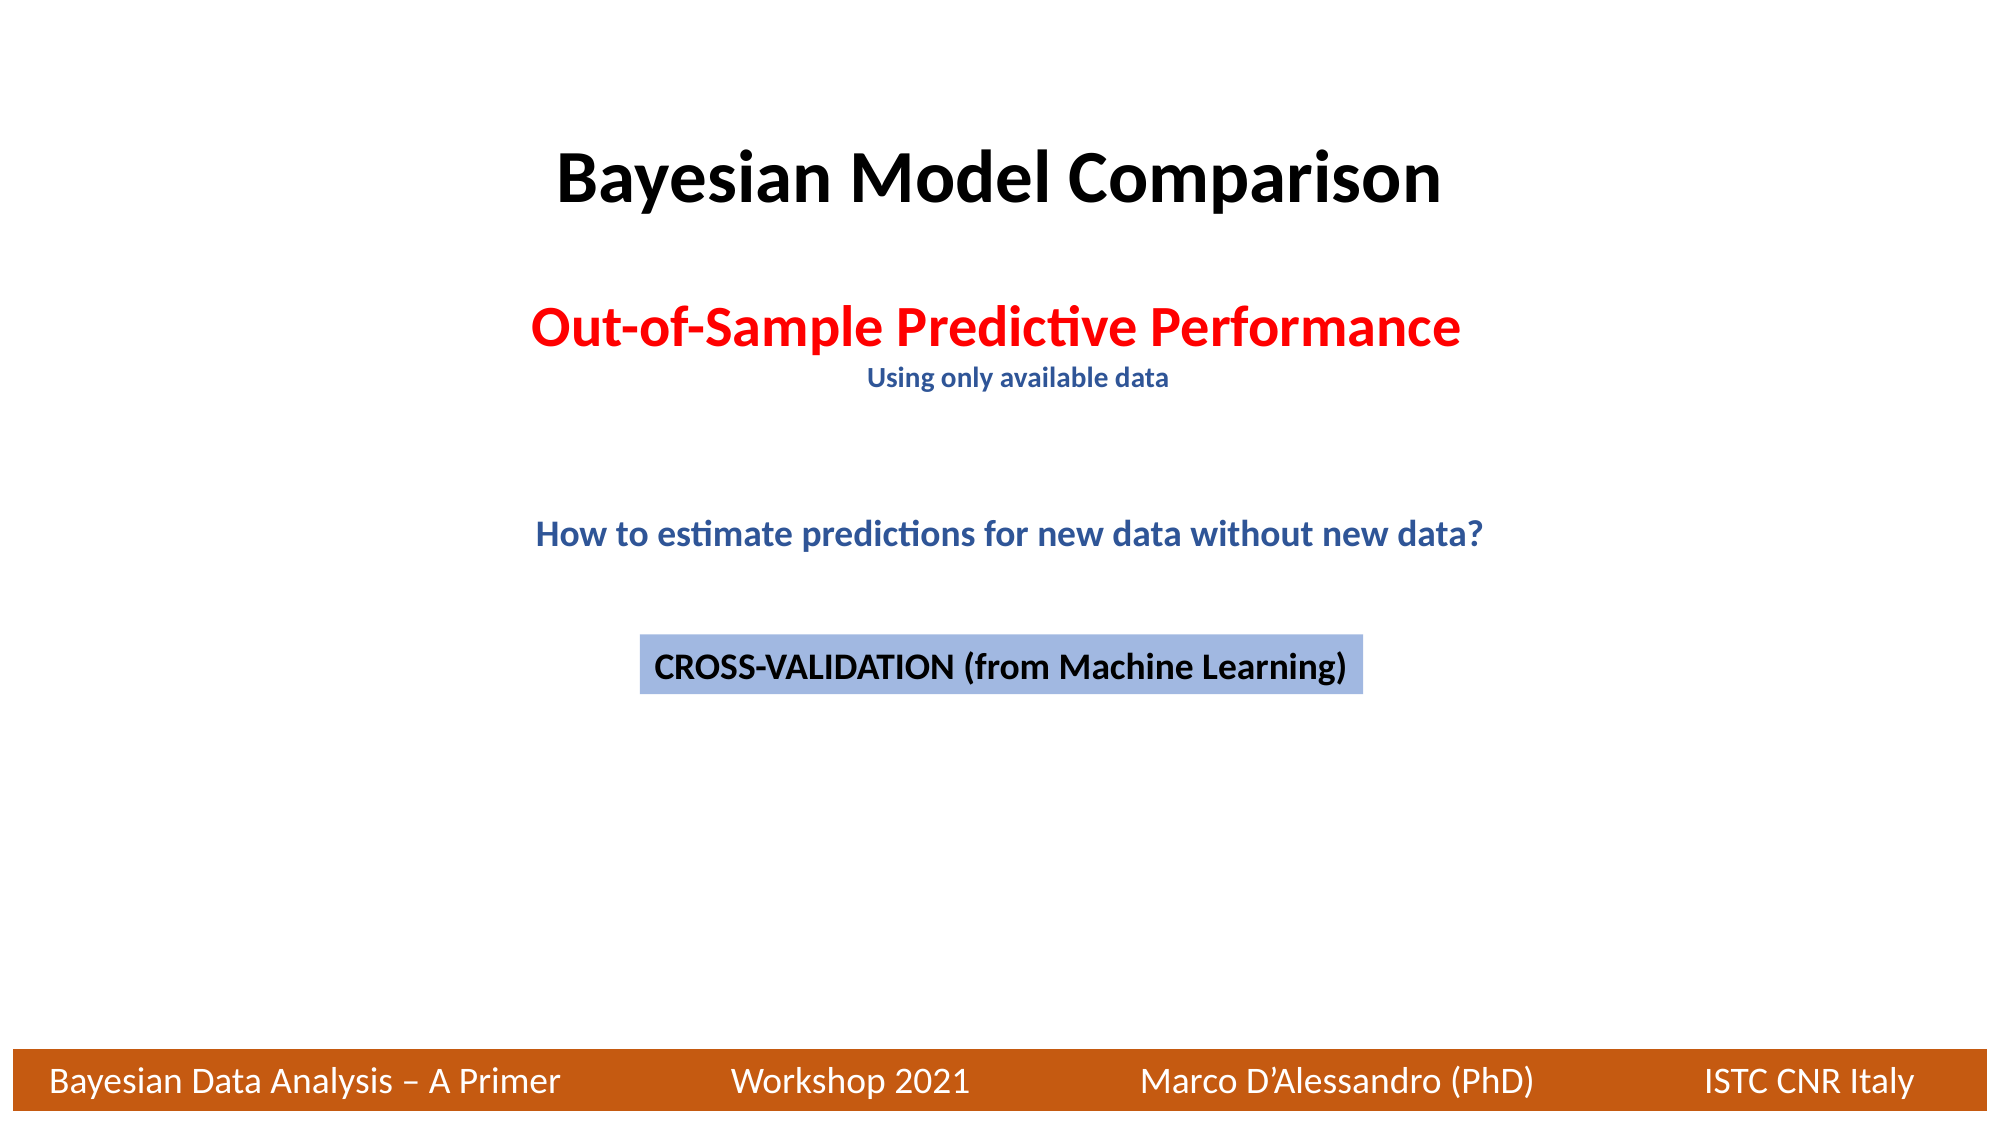

Bayesian Model Comparison
Out-of-Sample Predictive Performance
Using only available data
How to estimate predictions for new data without new data?
CROSS-VALIDATION (from Machine Learning)

Bayesian Data Analysis – A Primer                    Workshop 2021                    Marco D’Alessandro (PhD)                    ISTC CNR Italy